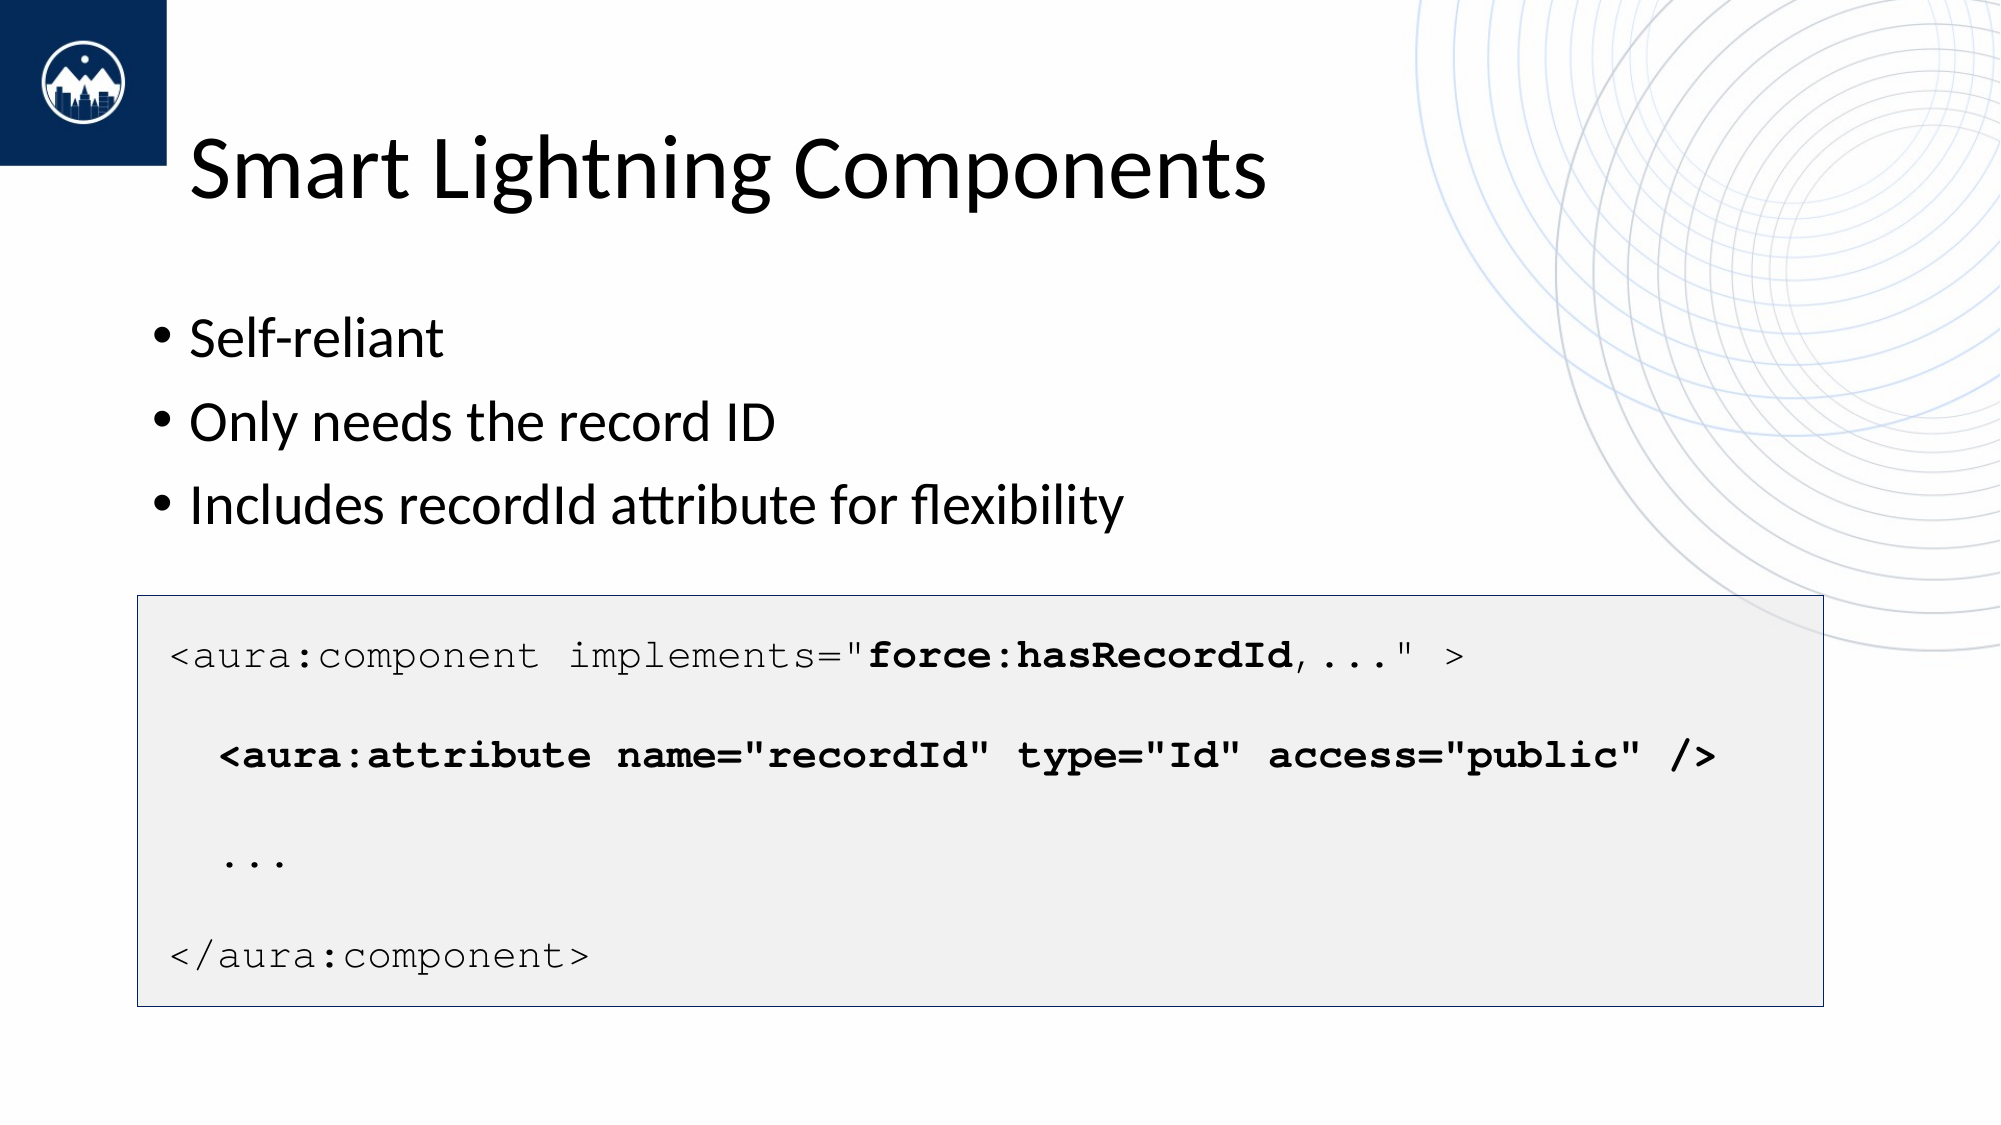

# Smart Lightning Components
Self-reliant
Only needs the record ID
Includes recordId attribute for flexibility
<aura:component implements="force:hasRecordId,..." >

  <aura:attribute name="recordId" type="Id" access="public" />

  ...

</aura:component>